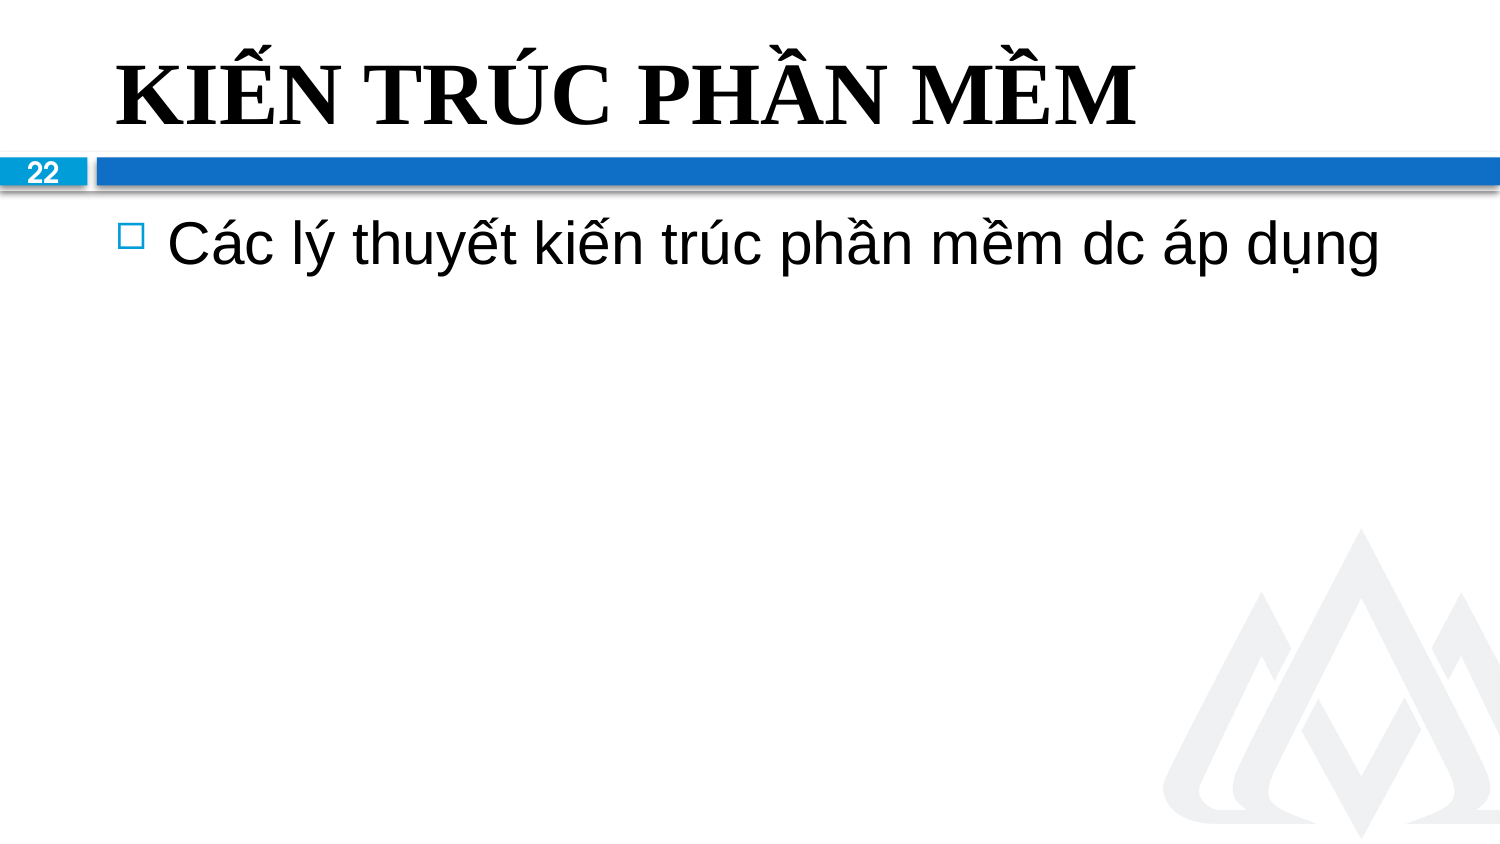

# Kiến trúc phần mềm
22
Các lý thuyết kiến trúc phần mềm dc áp dụng